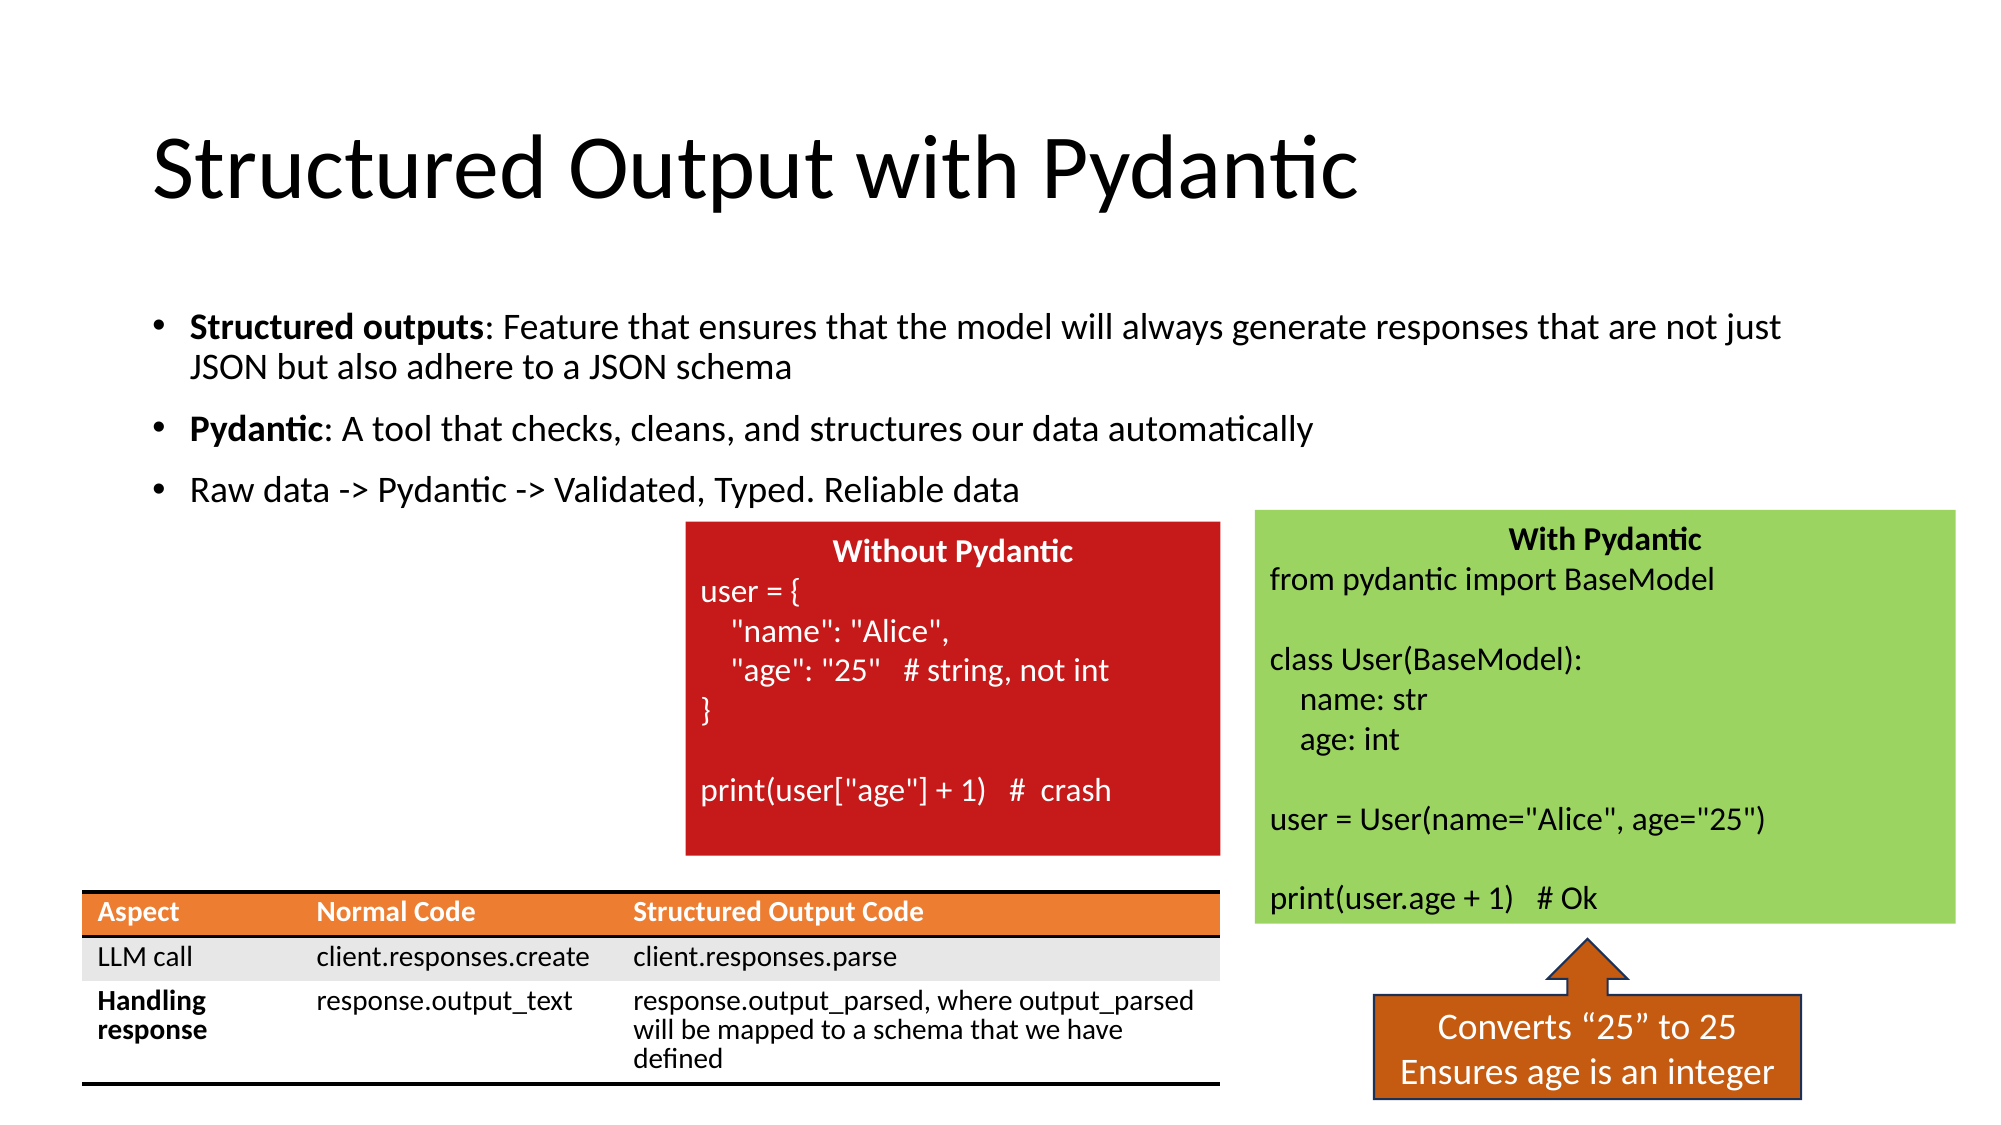

# Structured Output with Pydantic
Structured outputs: Feature that ensures that the model will always generate responses that are not just JSON but also adhere to a JSON schema
Pydantic: A tool that checks, cleans, and structures our data automatically
Raw data -> Pydantic -> Validated, Typed. Reliable data

With Pydantic
from pydantic import BaseModel

class User(BaseModel):
    name: str
    age: int

user = User(name="Alice", age="25")

print(user.age + 1)   # Ok
Without Pydantic
user = {
    "name": "Alice",
    "age": "25"   # string, not int
}

print(user["age"] + 1)   #  crash

| Aspect | Normal Code | Structured Output Code |
| --- | --- | --- |
| LLM call | client.responses.create | client.responses.parse |
| Handling response | response.output\_text | response.output\_parsed, where output\_parsed will be mapped to a schema that we have defined |
Converts “25” to 25
Ensures age is an integer